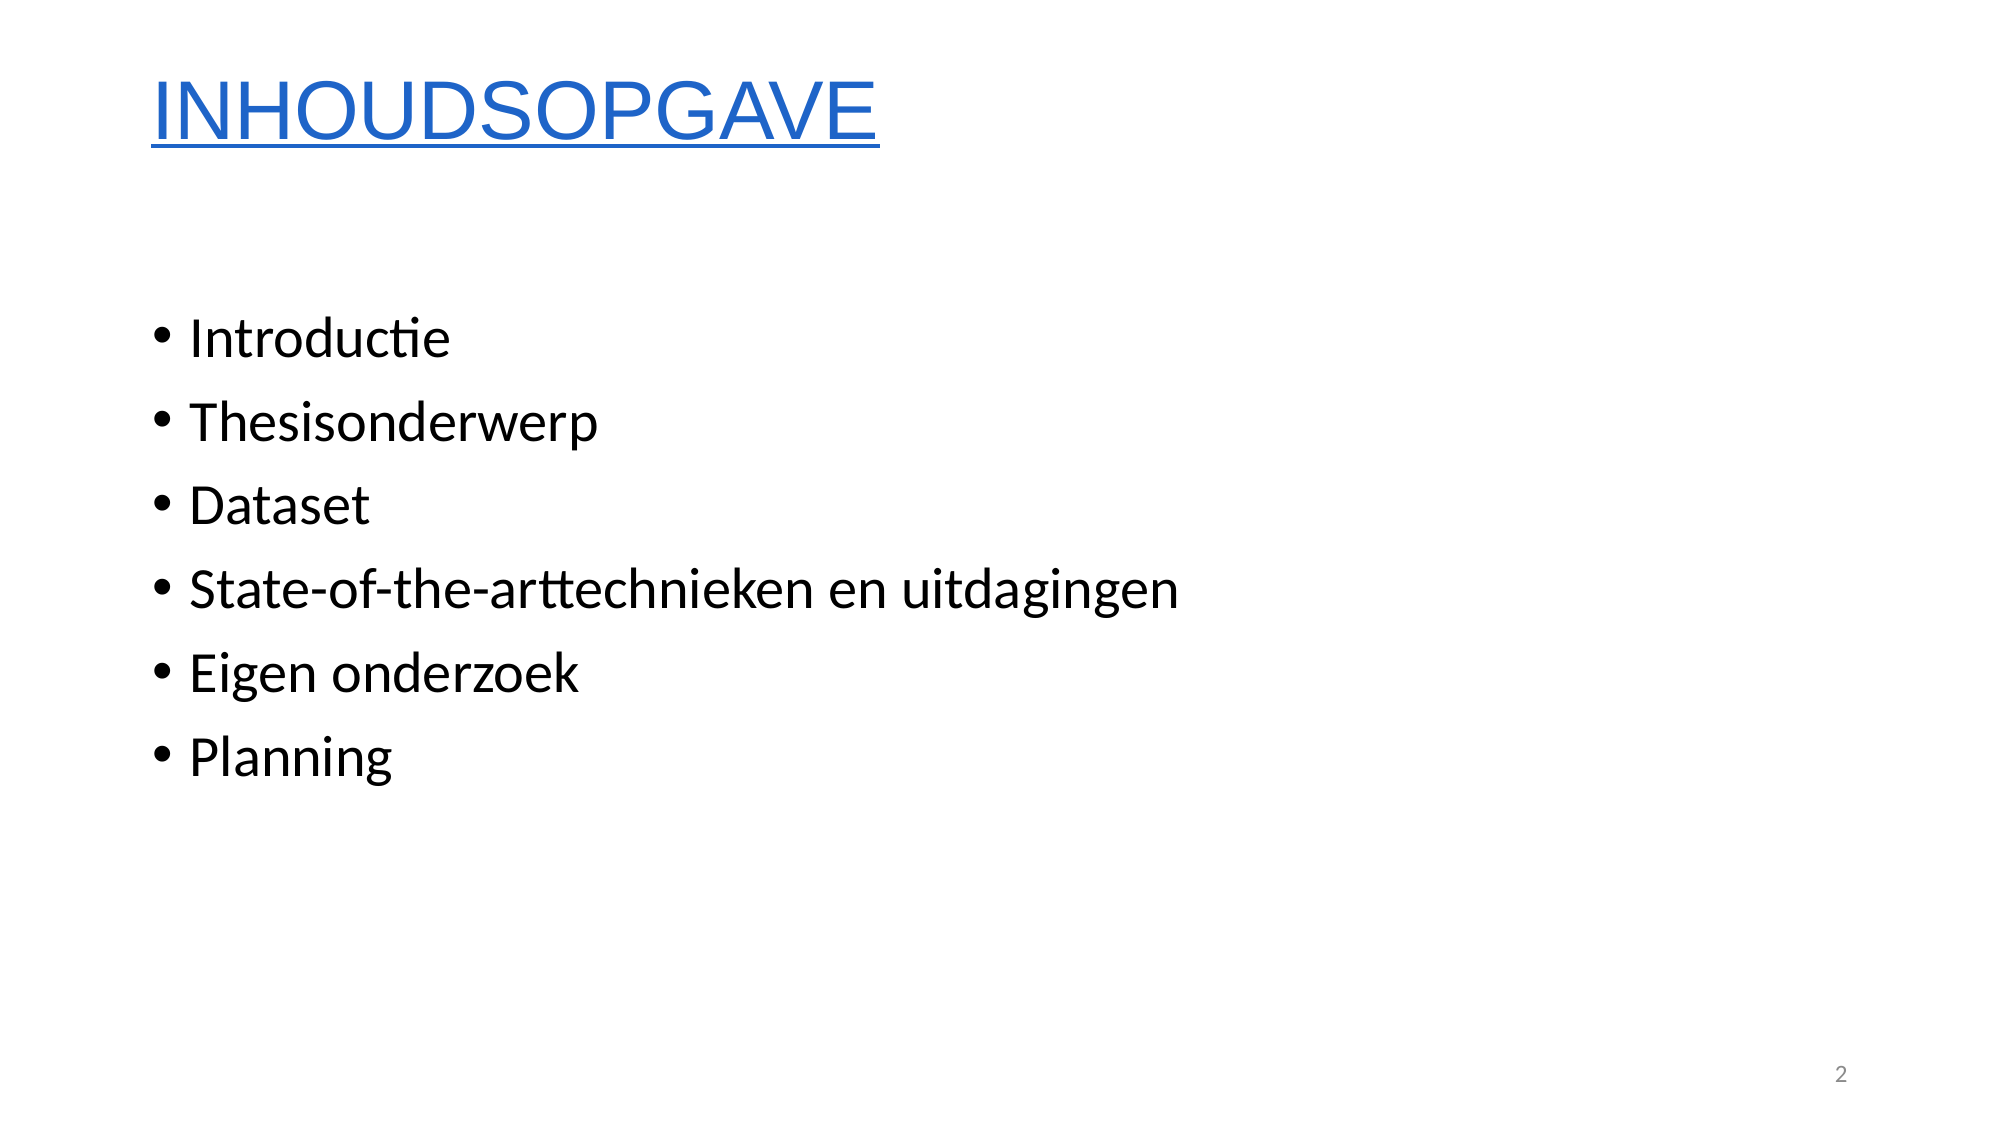

Inhoudsopgave
Introductie
Thesisonderwerp
Dataset
State-of-the-arttechnieken en uitdagingen
Eigen onderzoek
Planning

2